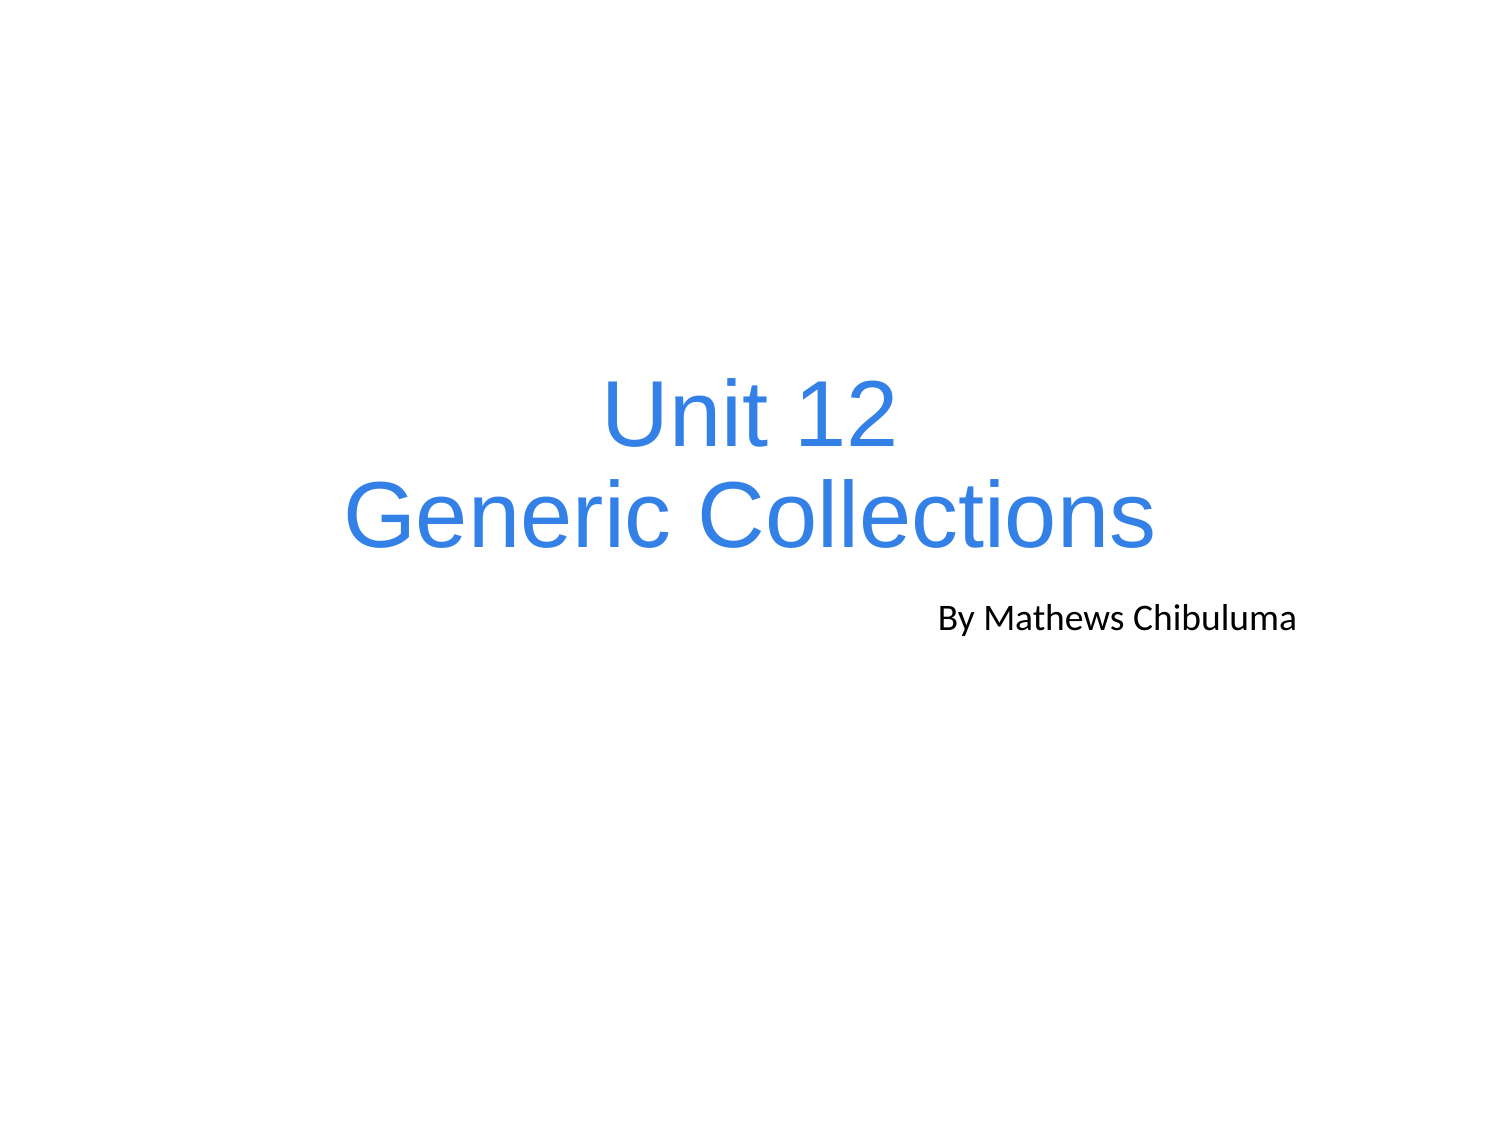

# Unit 12 Generic Collections
By Mathews Chibuluma